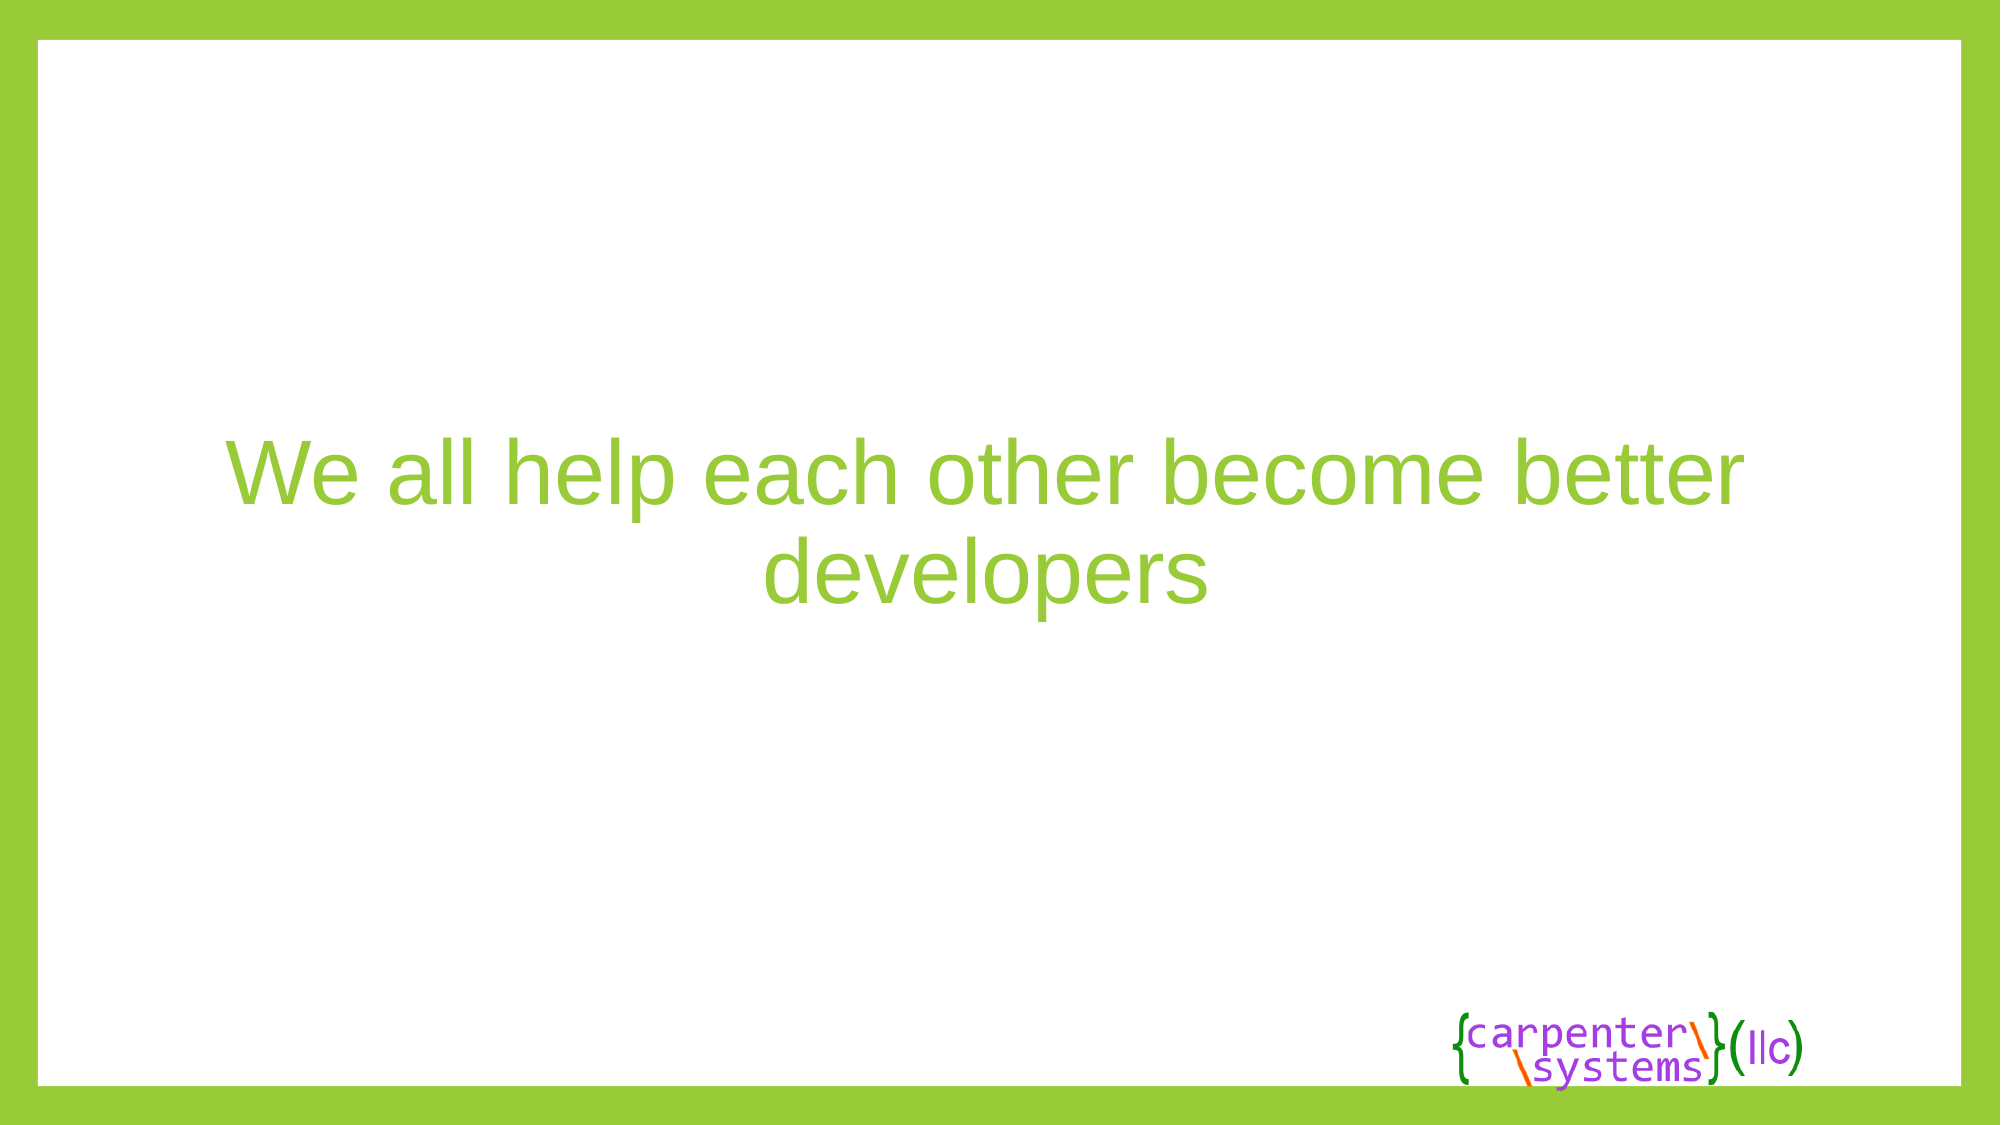

# We all help each other become better developers